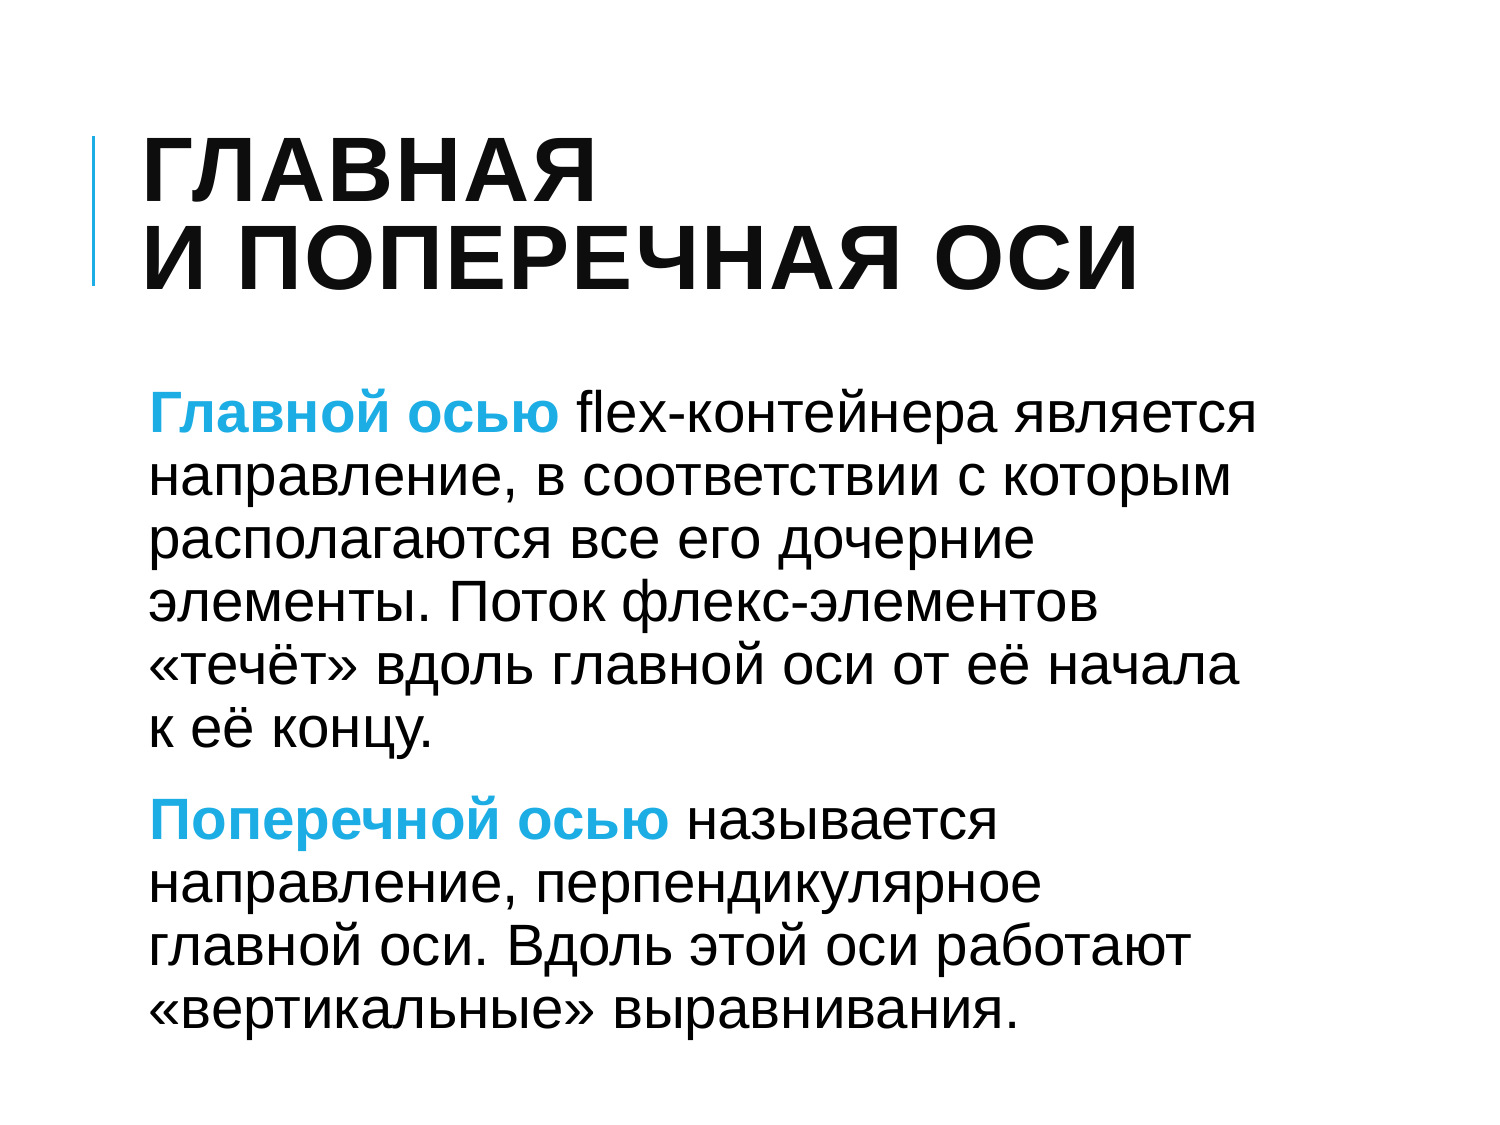

# Главная и поперечная оси
Главной осью flex-контейнера является направление, в соответствии с которым располагаются все его дочерние элементы. Поток флекс-элементов «течёт» вдоль главной оси от её начала к её концу.
Поперечной осью называется направление, перпендикулярное главной оси. Вдоль этой оси работают «вертикальные» выравнивания.